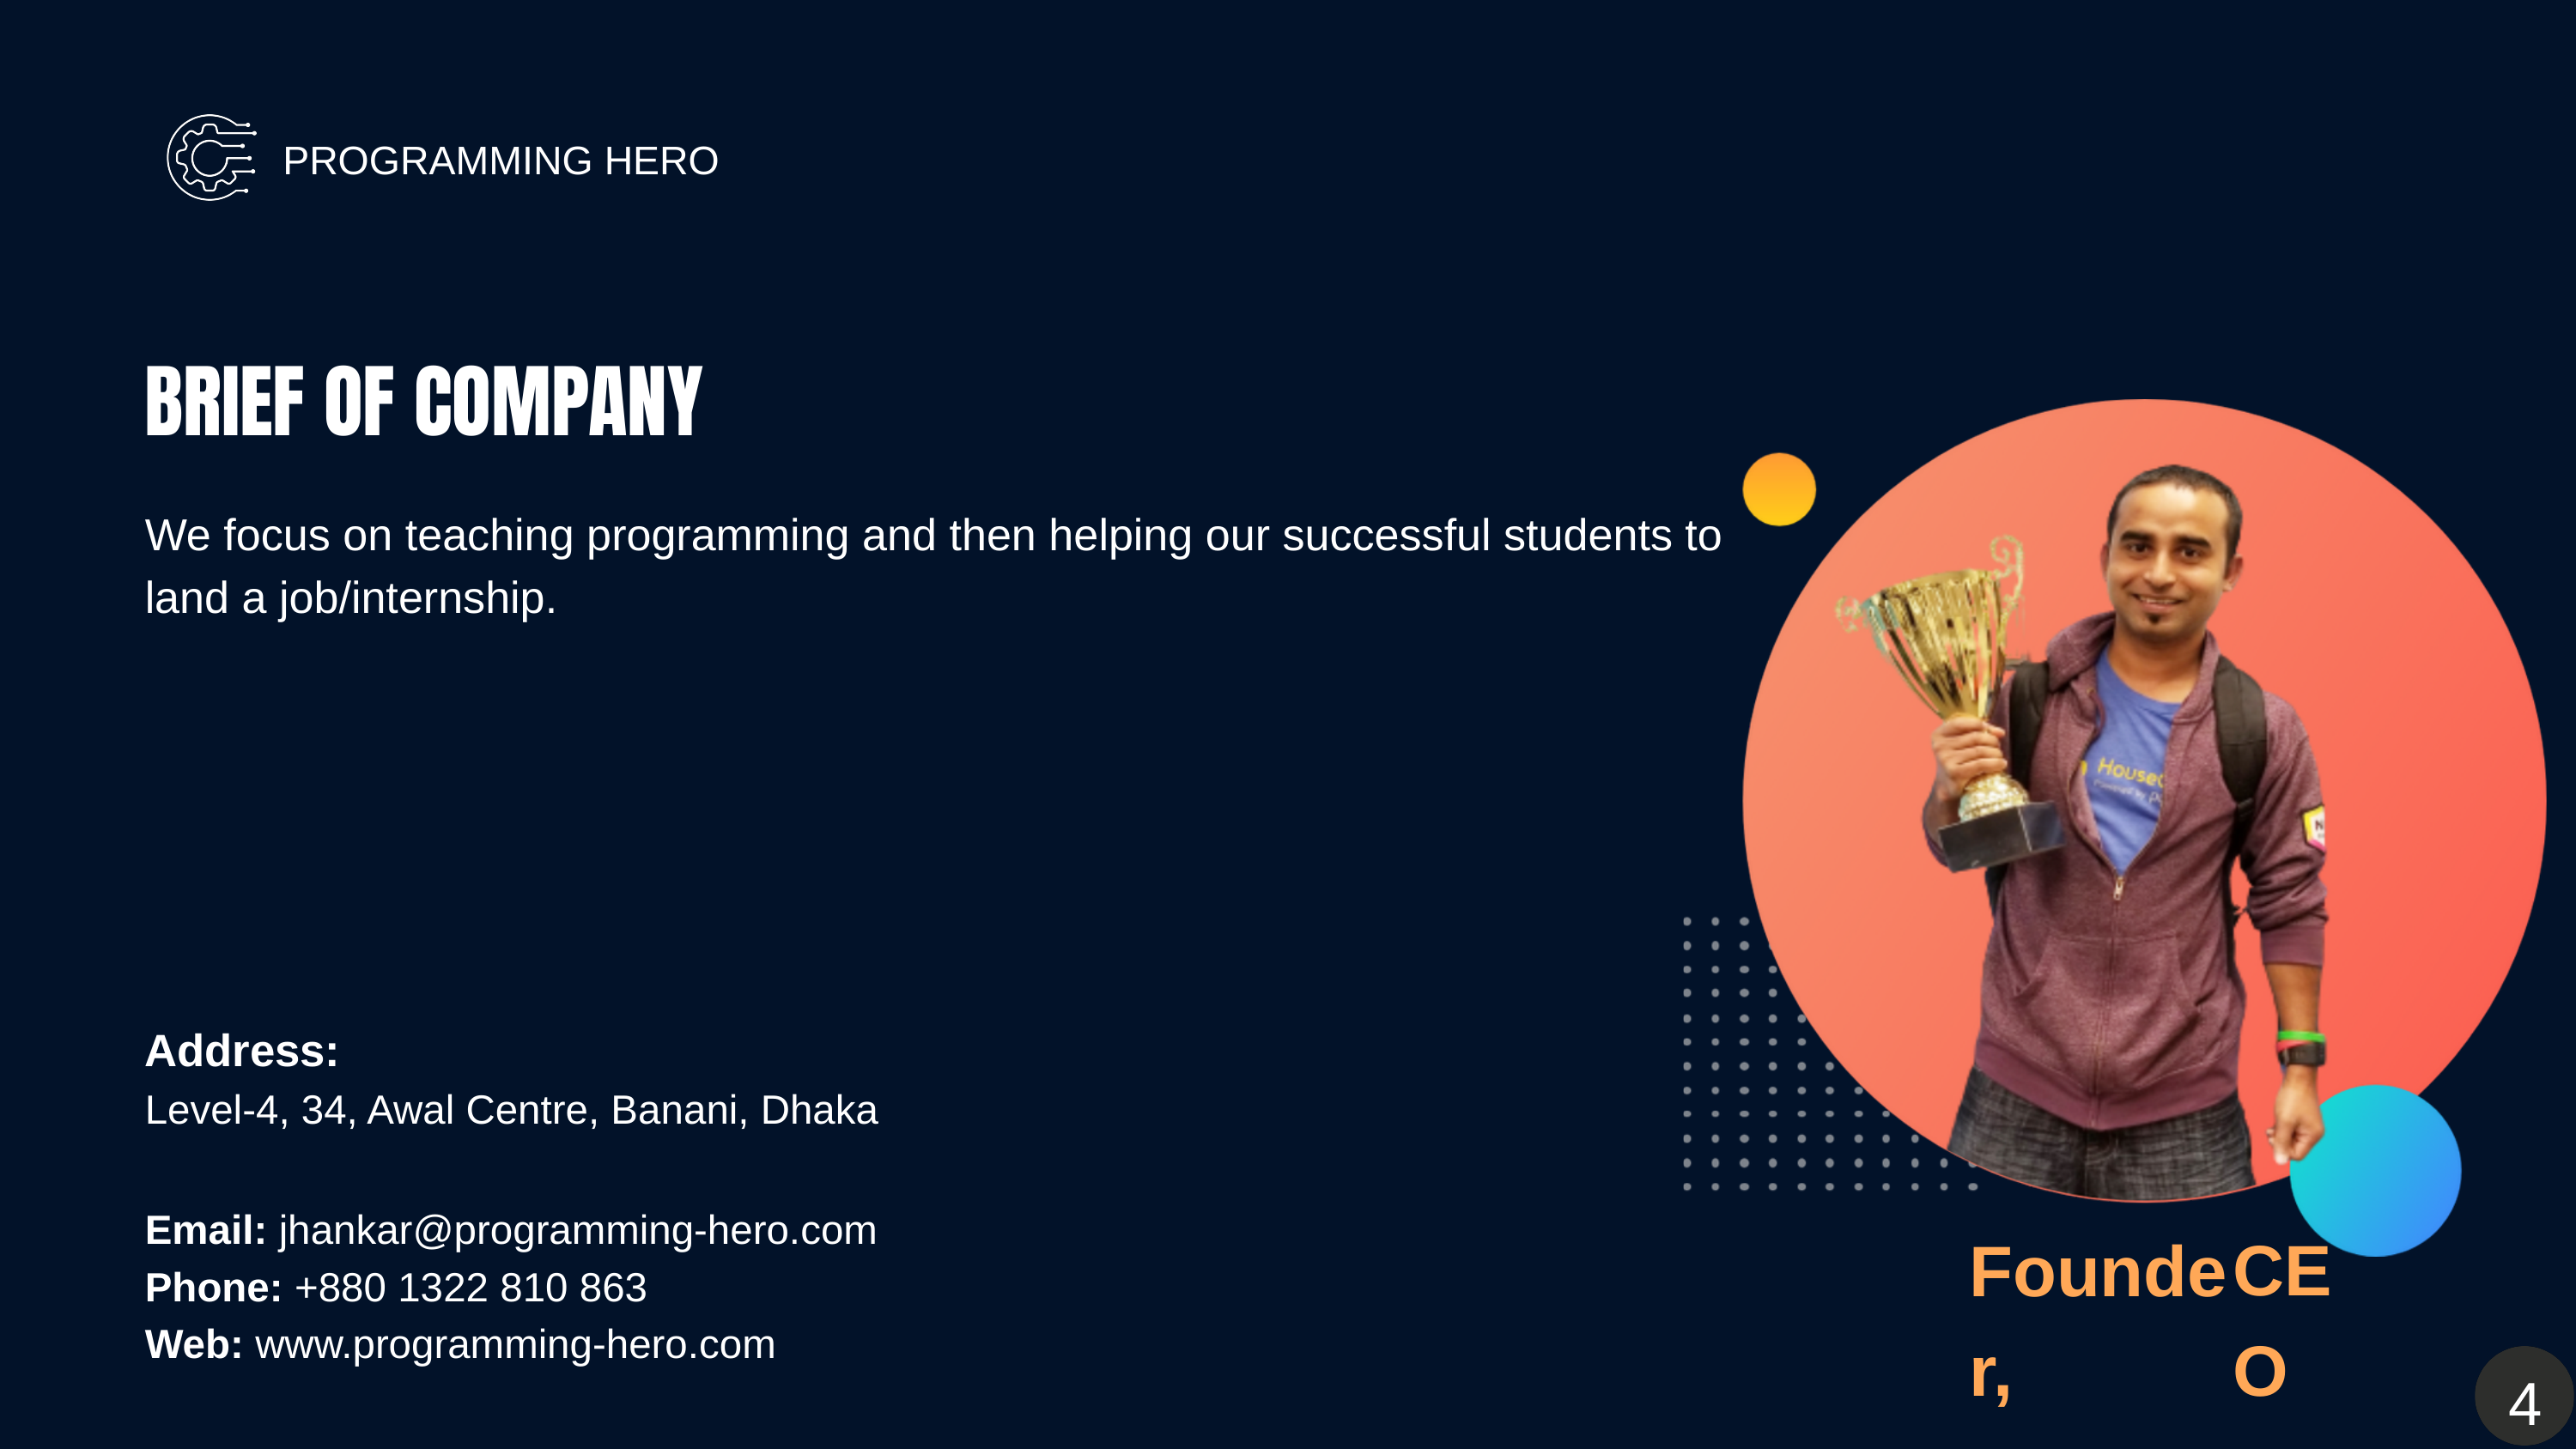

PROGRAMMING HERO
BRIEF OF COMPANY

We focus on teaching programming and then helping our successful students to land a job/internship.
Address:
Level-4, 34, Awal Centre, Banani, Dhaka

Email: jhankar@programming-hero.com
Phone: +880 1322 810 863
Web: www.programming-hero.com
  CEO
Founder,

4